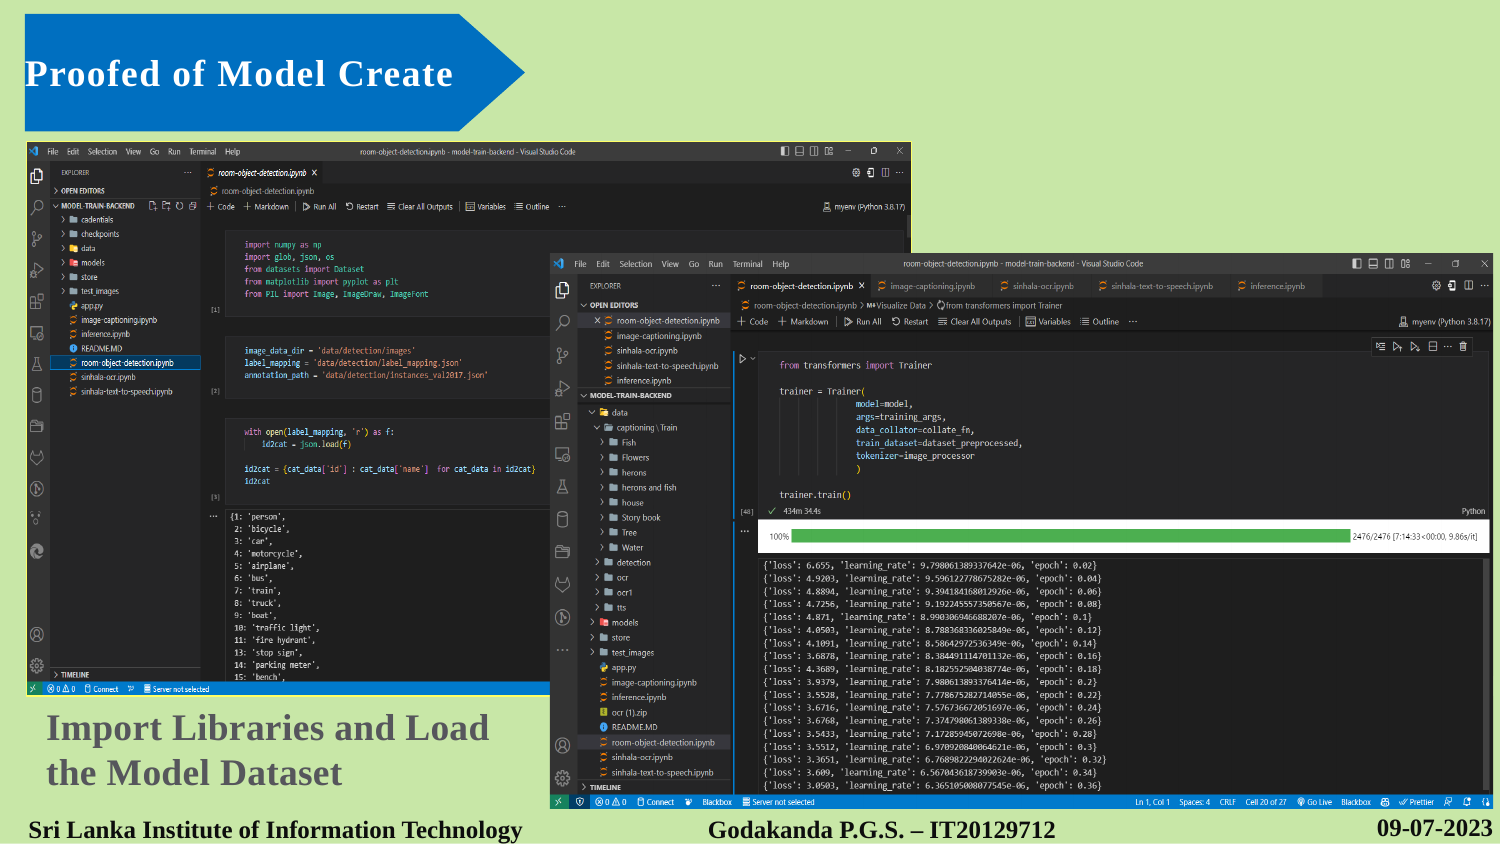

Proofed of Model Create

#
Import Libraries and Load the Model Dataset

09-07-2023
Sri Lanka Institute of Information Technology
Godakanda P.G.S. – IT20129712